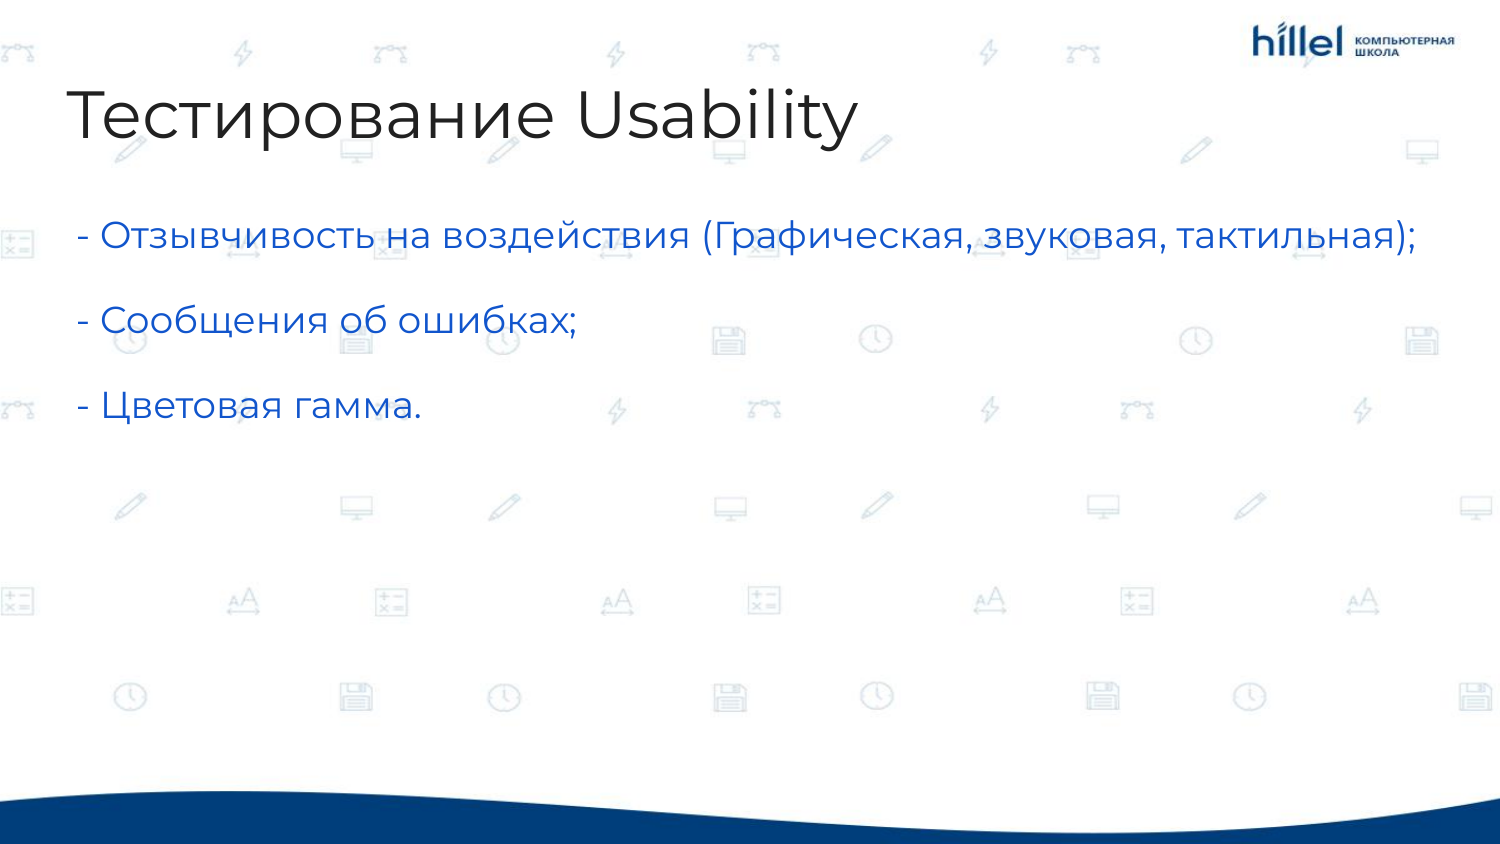

# Тестирование Usability
 - Отзывчивость на воздействия (Графическая, звуковая, тактильная);
 - Сообщения об ошибках;
 - Цветовая гамма.